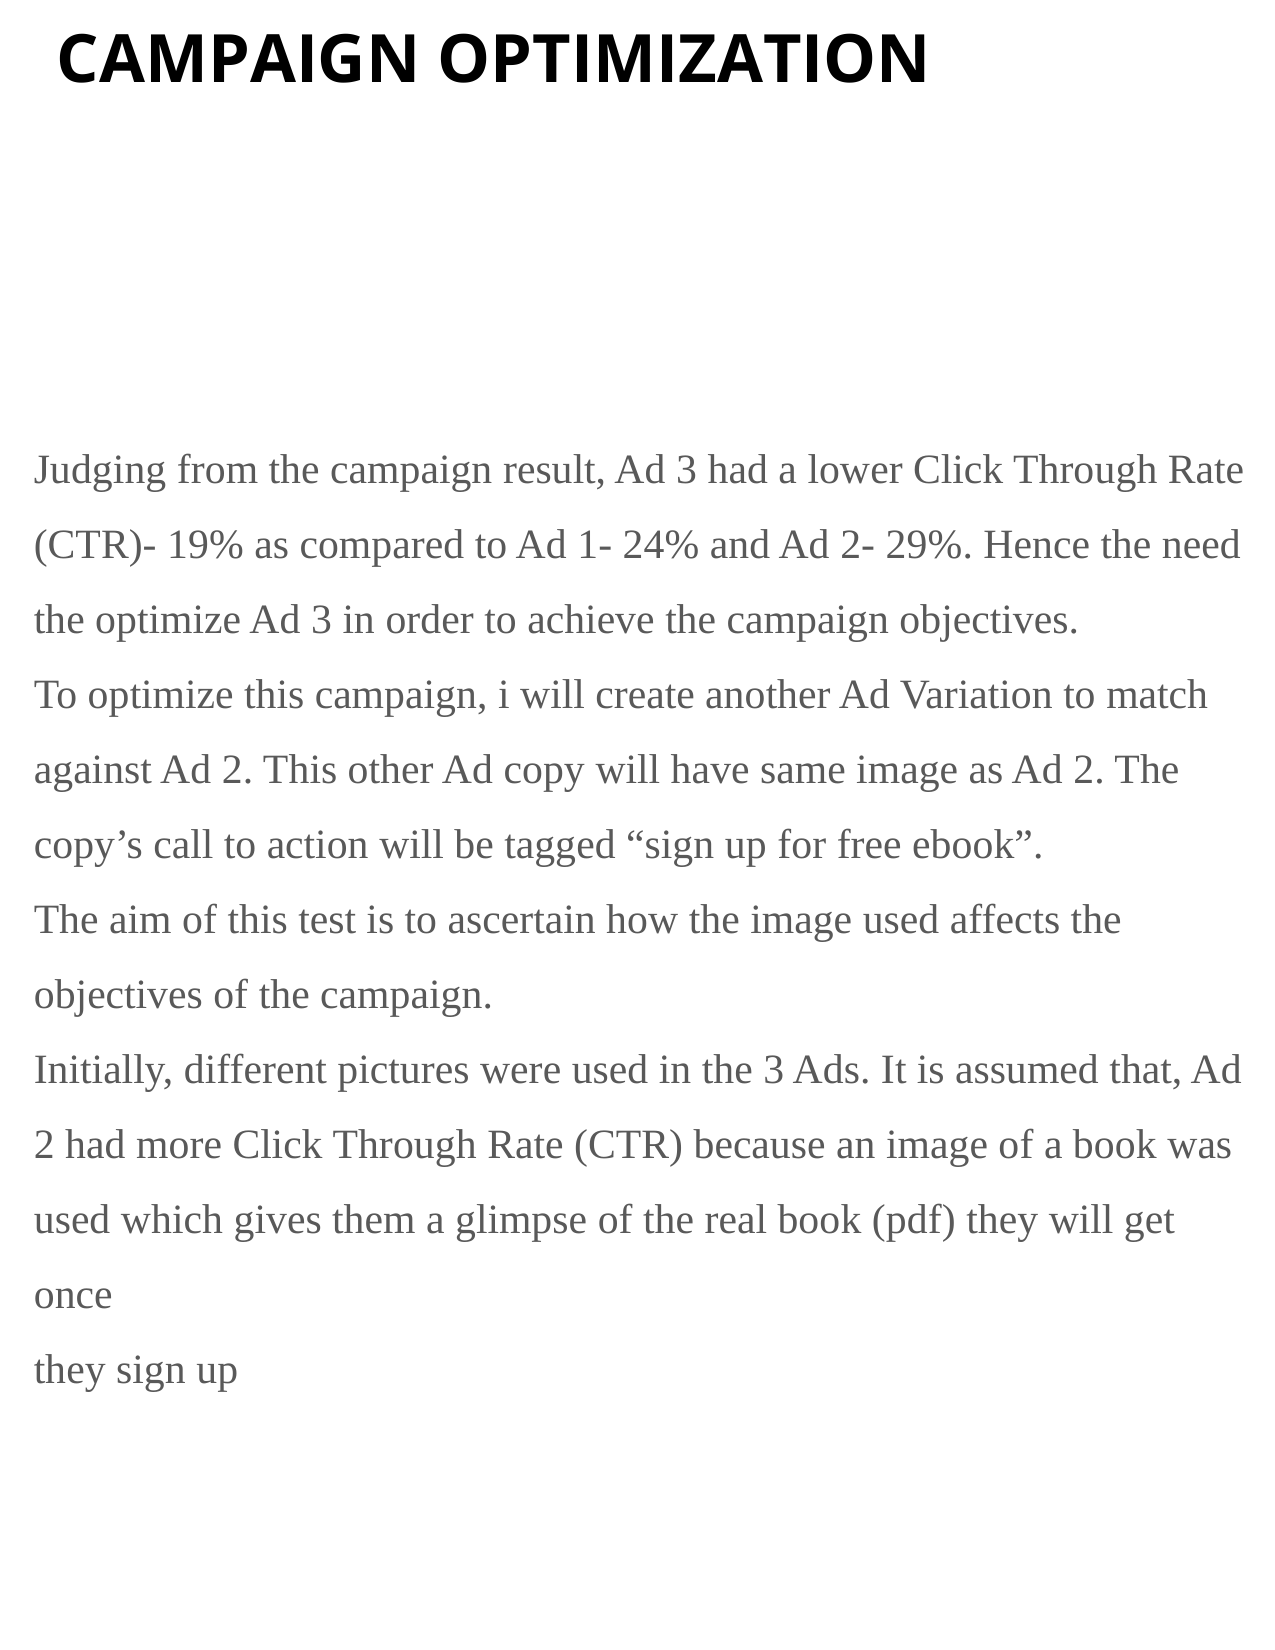

# CAMPAIGN OPTIMIZATION
Judging from the campaign result, Ad 3 had a lower Click Through Rate
(CTR)- 19% as compared to Ad 1- 24% and Ad 2- 29%. Hence the need
the optimize Ad 3 in order to achieve the campaign objectives.
To optimize this campaign, i will create another Ad Variation to match
against Ad 2. This other Ad copy will have same image as Ad 2. The
copy’s call to action will be tagged “sign up for free ebook”.
The aim of this test is to ascertain how the image used affects the
objectives of the campaign.
Initially, different pictures were used in the 3 Ads. It is assumed that, Ad
2 had more Click Through Rate (CTR) because an image of a book was
used which gives them a glimpse of the real book (pdf) they will get once
they sign up